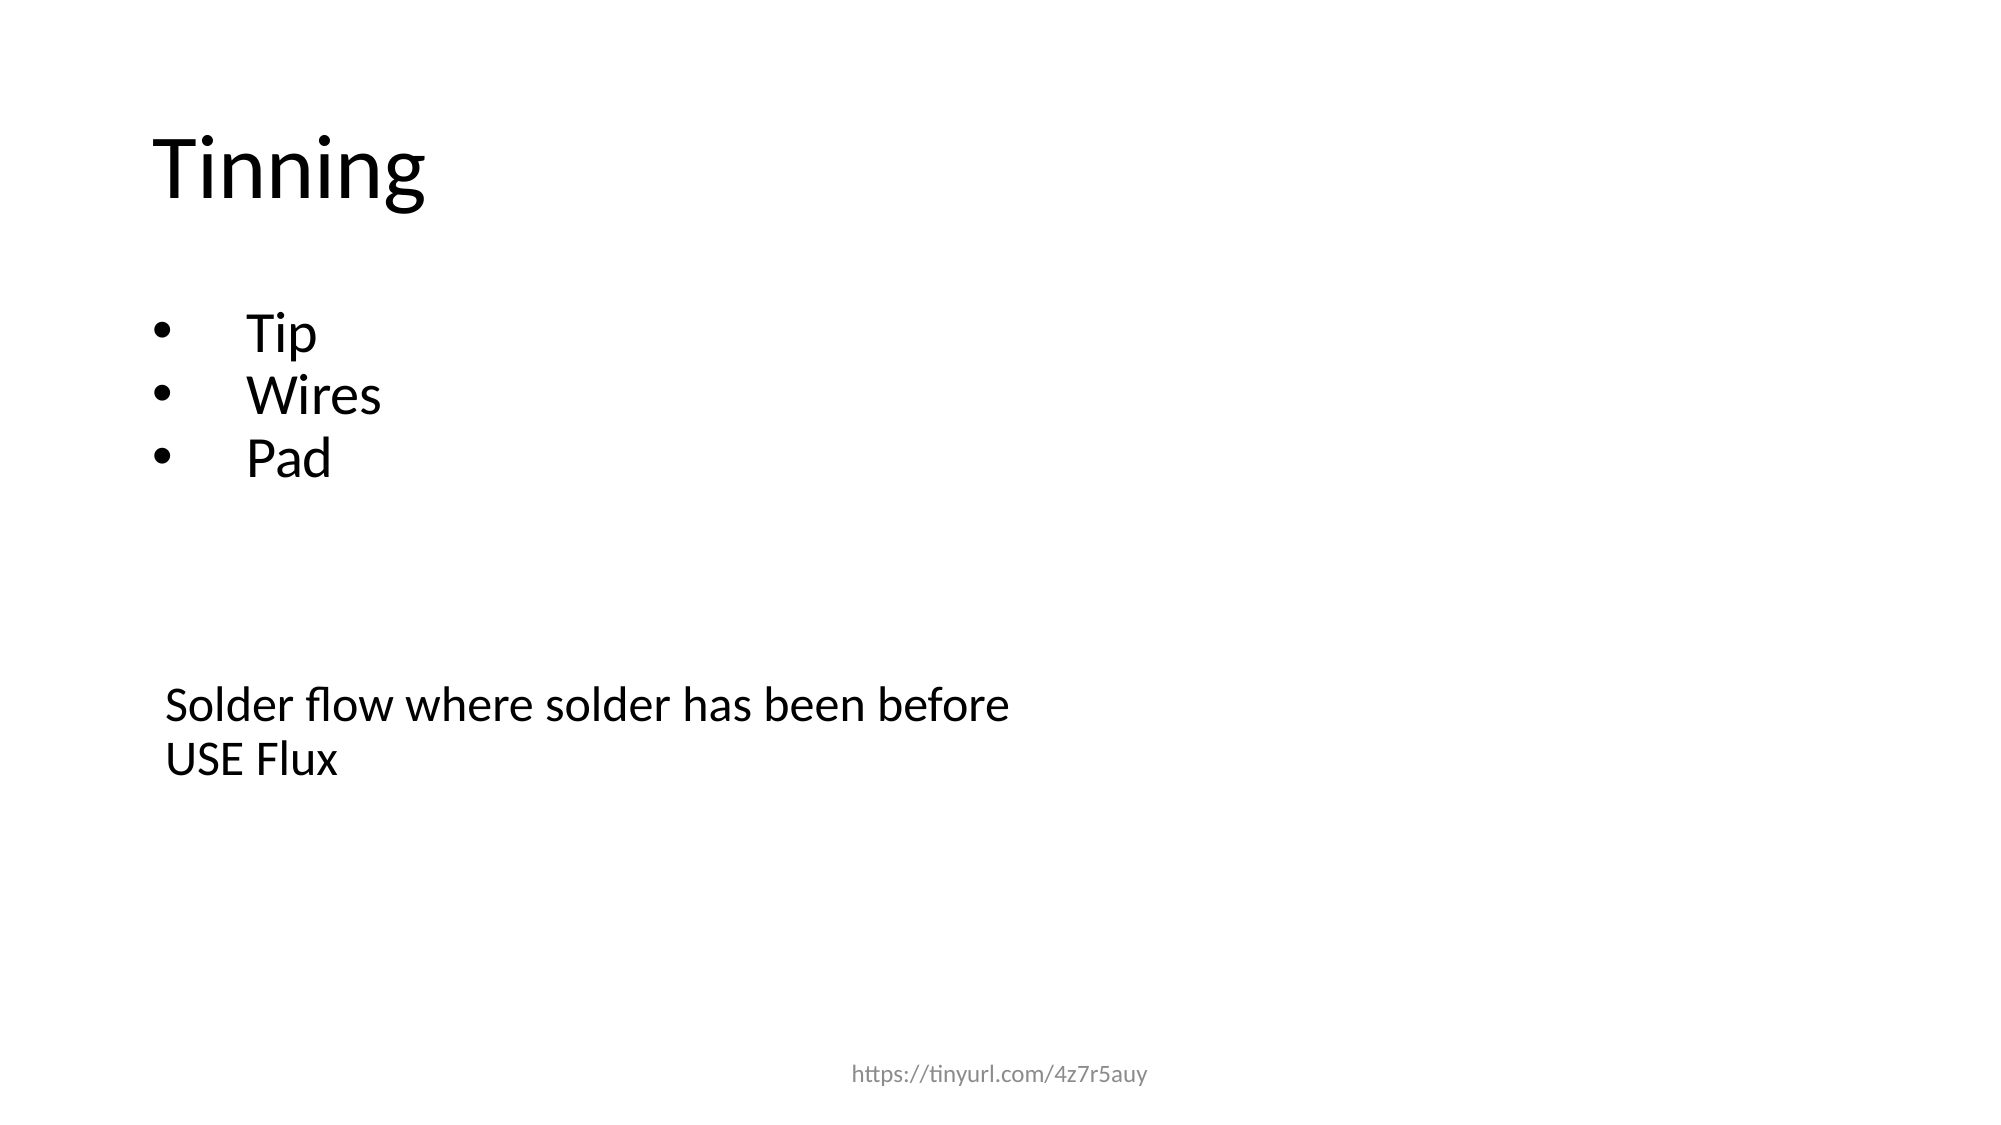

# Tinning
Tip
Wires
Pad
Solder flow where solder has been before
USE Flux
https://tinyurl.com/4z7r5auy